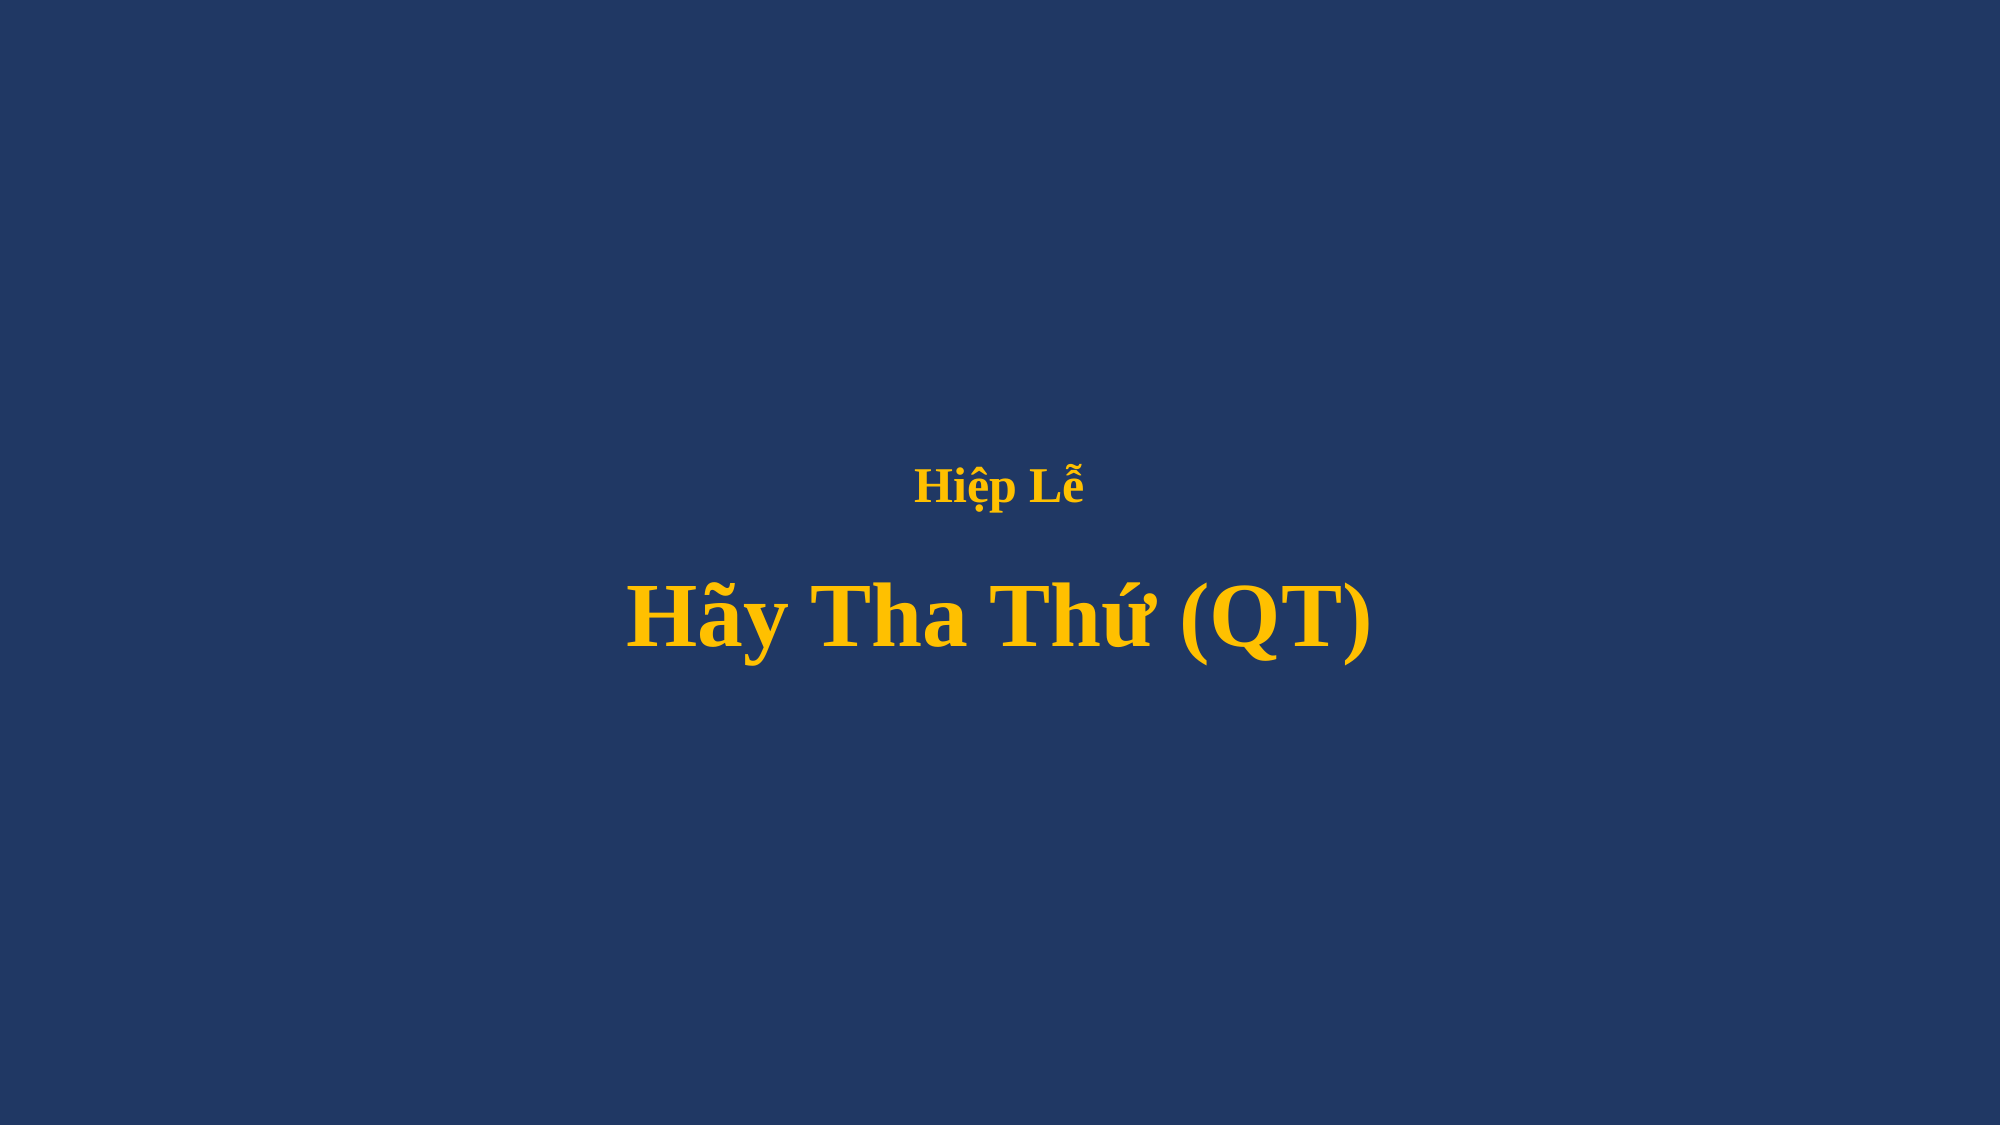

# Hiệp Lễ Hãy Tha Thứ (QT)